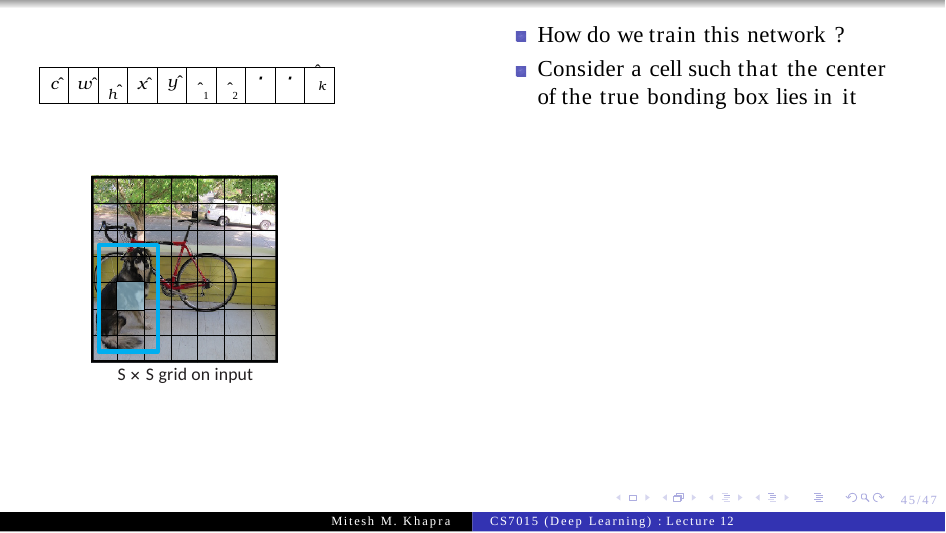

# How do we train this network ?

Consider a cell such that the center  of the true bonding box lies in it

| cˆ | wˆ | hˆ | xˆ | yˆ | ˆ1 | ˆ2 | · | · | ˆ k |
| --- | --- | --- | --- | --- | --- | --- | --- | --- | --- |

S × S grid on input
45/47

Mitesh M. Khapra
CS7015 (Deep Learning) : Lecture 12